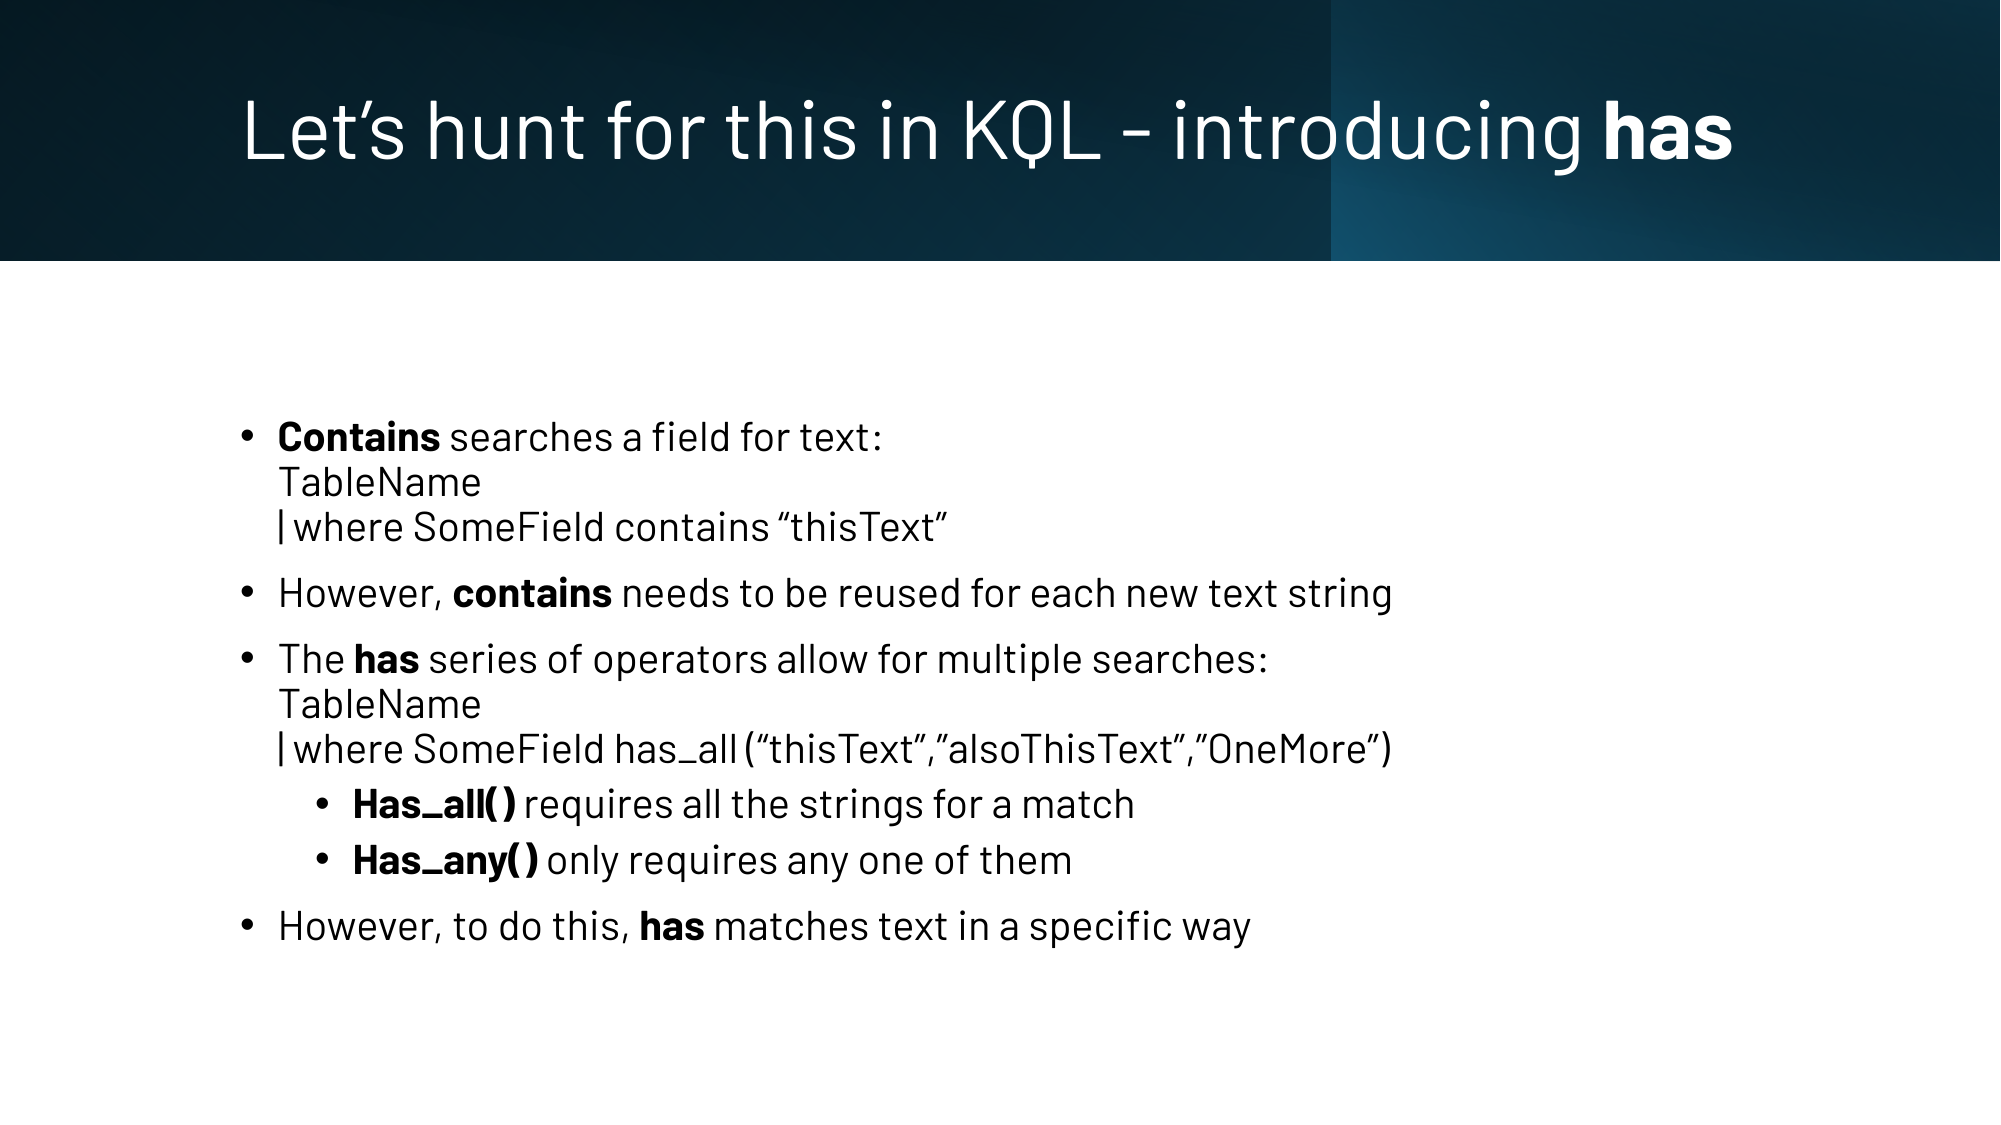

# Let’s hunt for this in KQL - introducing has
Contains searches a field for text:
TableName
| where SomeField contains “thisText”
However, contains needs to be reused for each new text string
The has series of operators allow for multiple searches:
TableName
| where SomeField has_all (“thisText”,”alsoThisText”,”OneMore”)
Has_all() requires all the strings for a match
Has_any() only requires any one of them
However, to do this, has matches text in a specific way